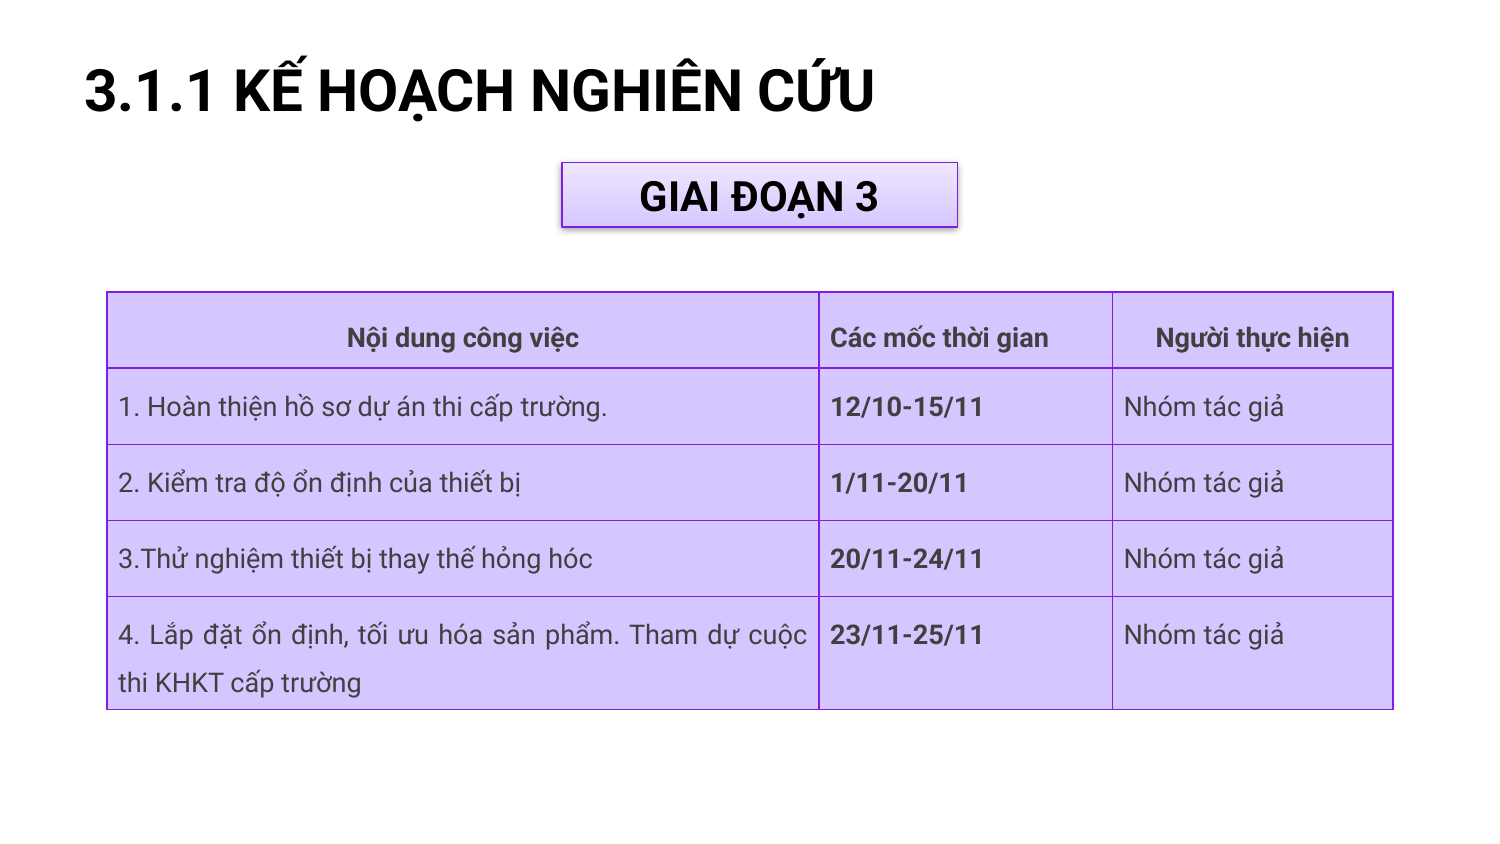

3.1.1 KẾ HOẠCH NGHIÊN CỨU
GIAI ĐOẠN 3

| Nội dung công việc | Các mốc thời gian | Người thực hiện |
| --- | --- | --- |
| 1. Hoàn thiện hồ sơ dự án thi cấp trường. | 12/10-15/11 | Nhóm tác giả |
| 2. Kiểm tra độ ổn định của thiết bị | 1/11-20/11 | Nhóm tác giả |
| 3.Thử nghiệm thiết bị thay thế hỏng hóc | 20/11-24/11 | Nhóm tác giả |
| 4. Lắp đặt ổn định, tối ưu hóa sản phẩm. Tham dự cuộc thi KHKT cấp trường | 23/11-25/11 | Nhóm tác giả |